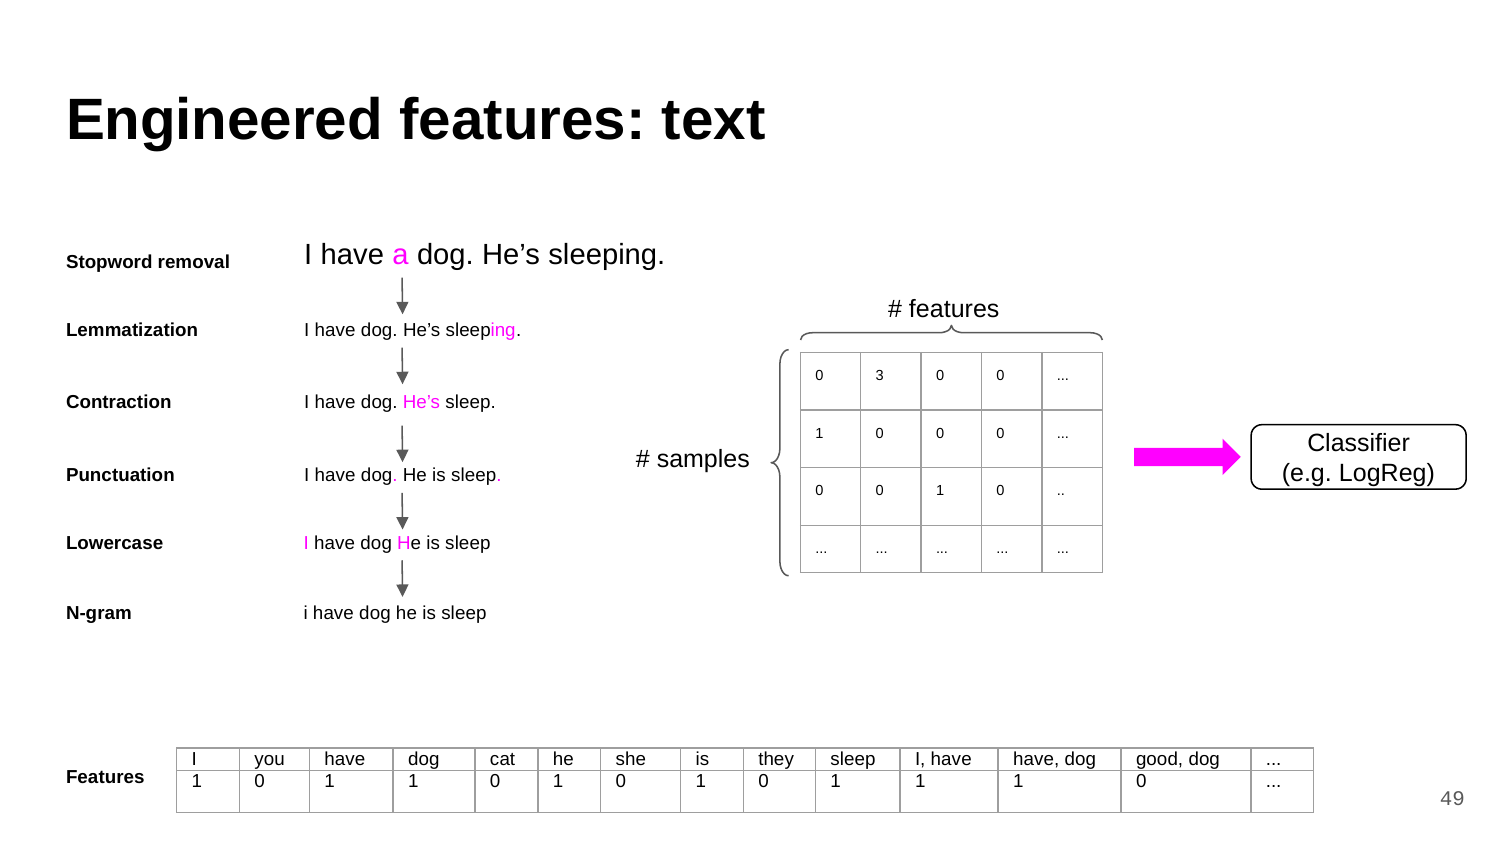

# Engineered features: text

I have a dog. He’s sleeping.
Stopword removal
# features
Lemmatization
I have dog. He’s sleeping.

| 0 | 3 | 0 | 0 | ... |
| --- | --- | --- | --- | --- |
| 1 | 0 | 0 | 0 | ... |
| 0 | 0 | 1 | 0 | .. |
| ... | ... | ... | ... | ... |
Contraction
I have dog. He’s sleep.
Classifier
(e.g. LogReg)
# samples

I have dog. He is sleep.
Punctuation
Lowercase
I have dog He is sleep
N-gram
i have dog he is sleep
| I | you | have | dog | cat | he | she | is | they | sleep | I, have | have, dog | good, dog | ... |
| --- | --- | --- | --- | --- | --- | --- | --- | --- | --- | --- | --- | --- | --- |
| 1 | 0 | 1 | 1 | 0 | 1 | 0 | 1 | 0 | 1 | 1 | 1 | 0 | ... |
Features
49